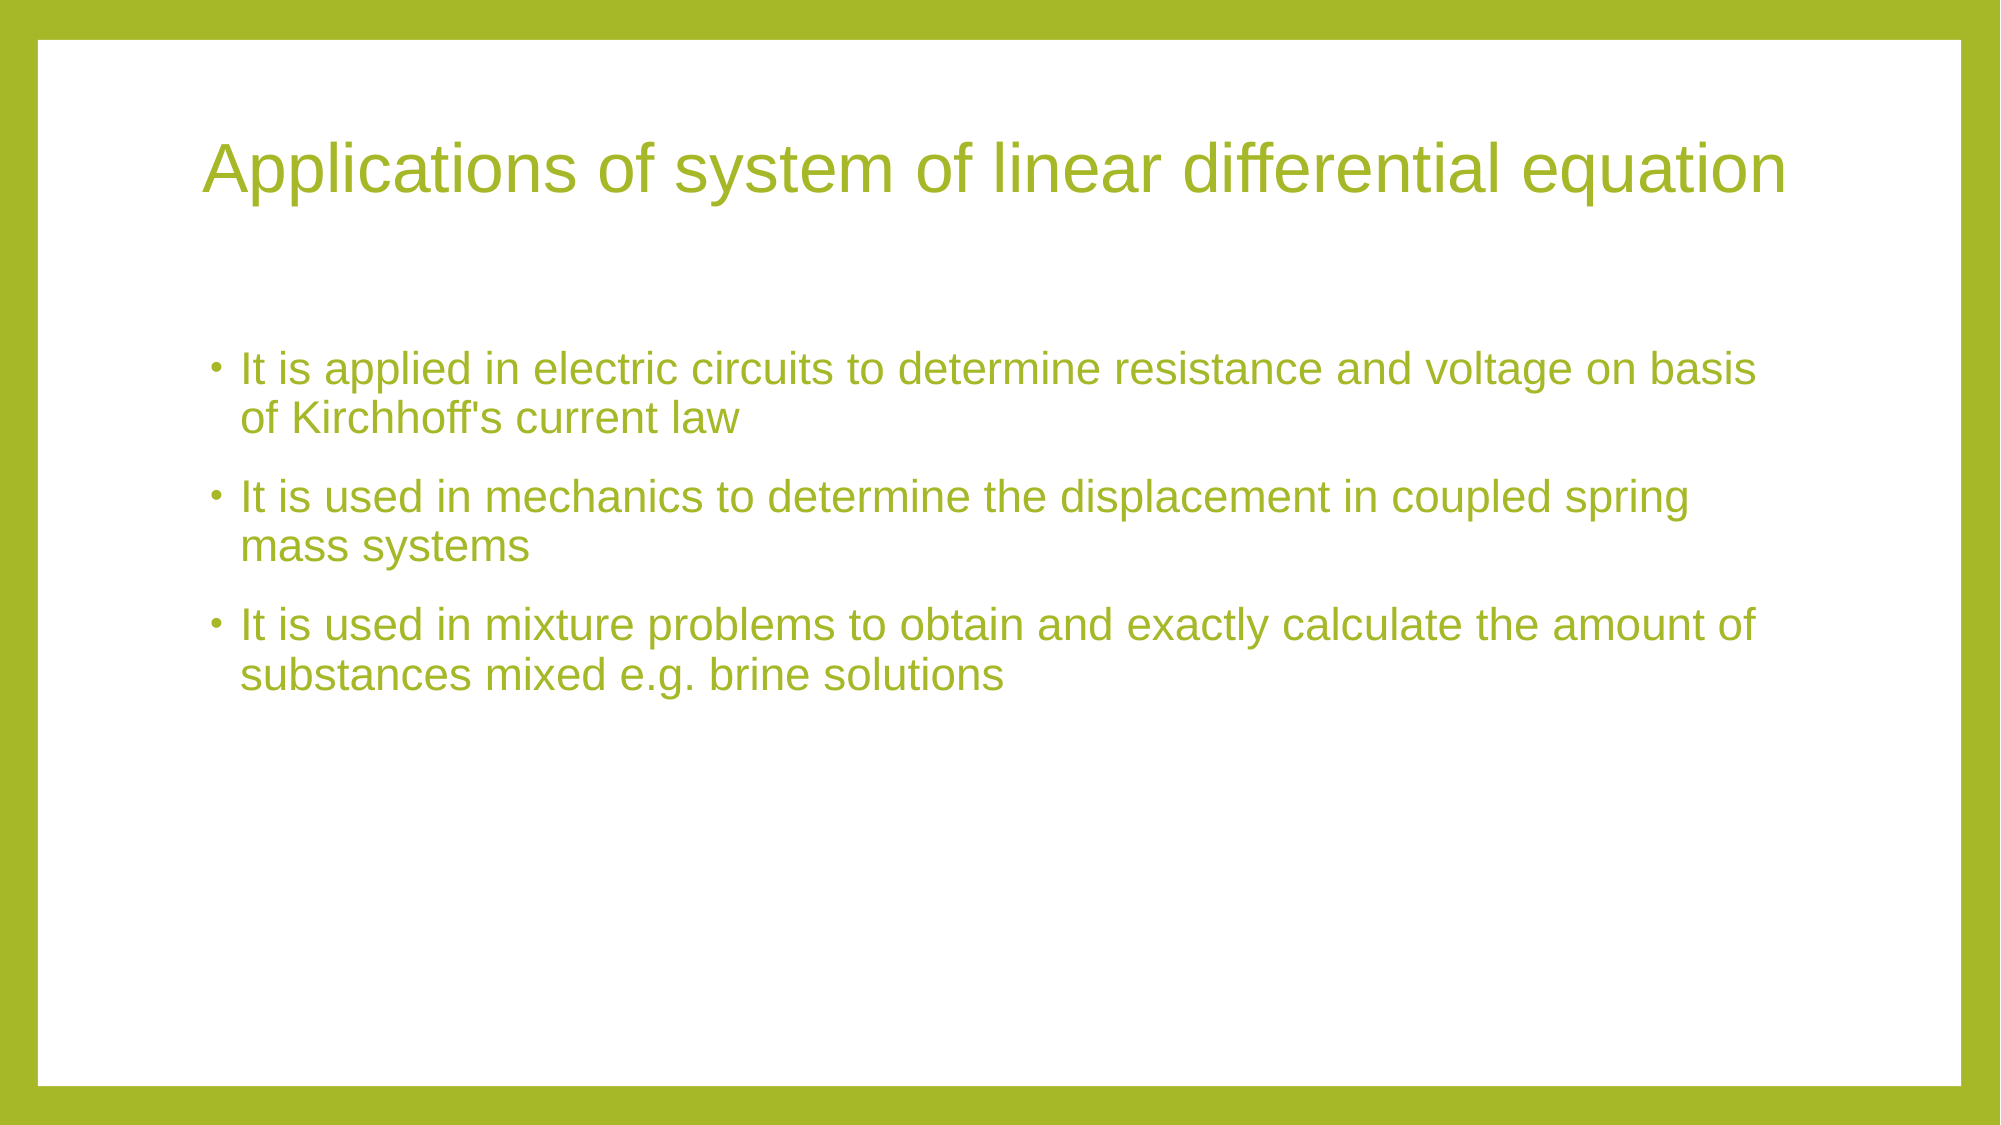

# Applications of system of linear differential equation
It is applied in electric circuits to determine resistance and voltage on basis of Kirchhoff's current law
It is used in mechanics to determine the displacement in coupled spring mass systems
It is used in mixture problems to obtain and exactly calculate the amount of substances mixed e.g. brine solutions